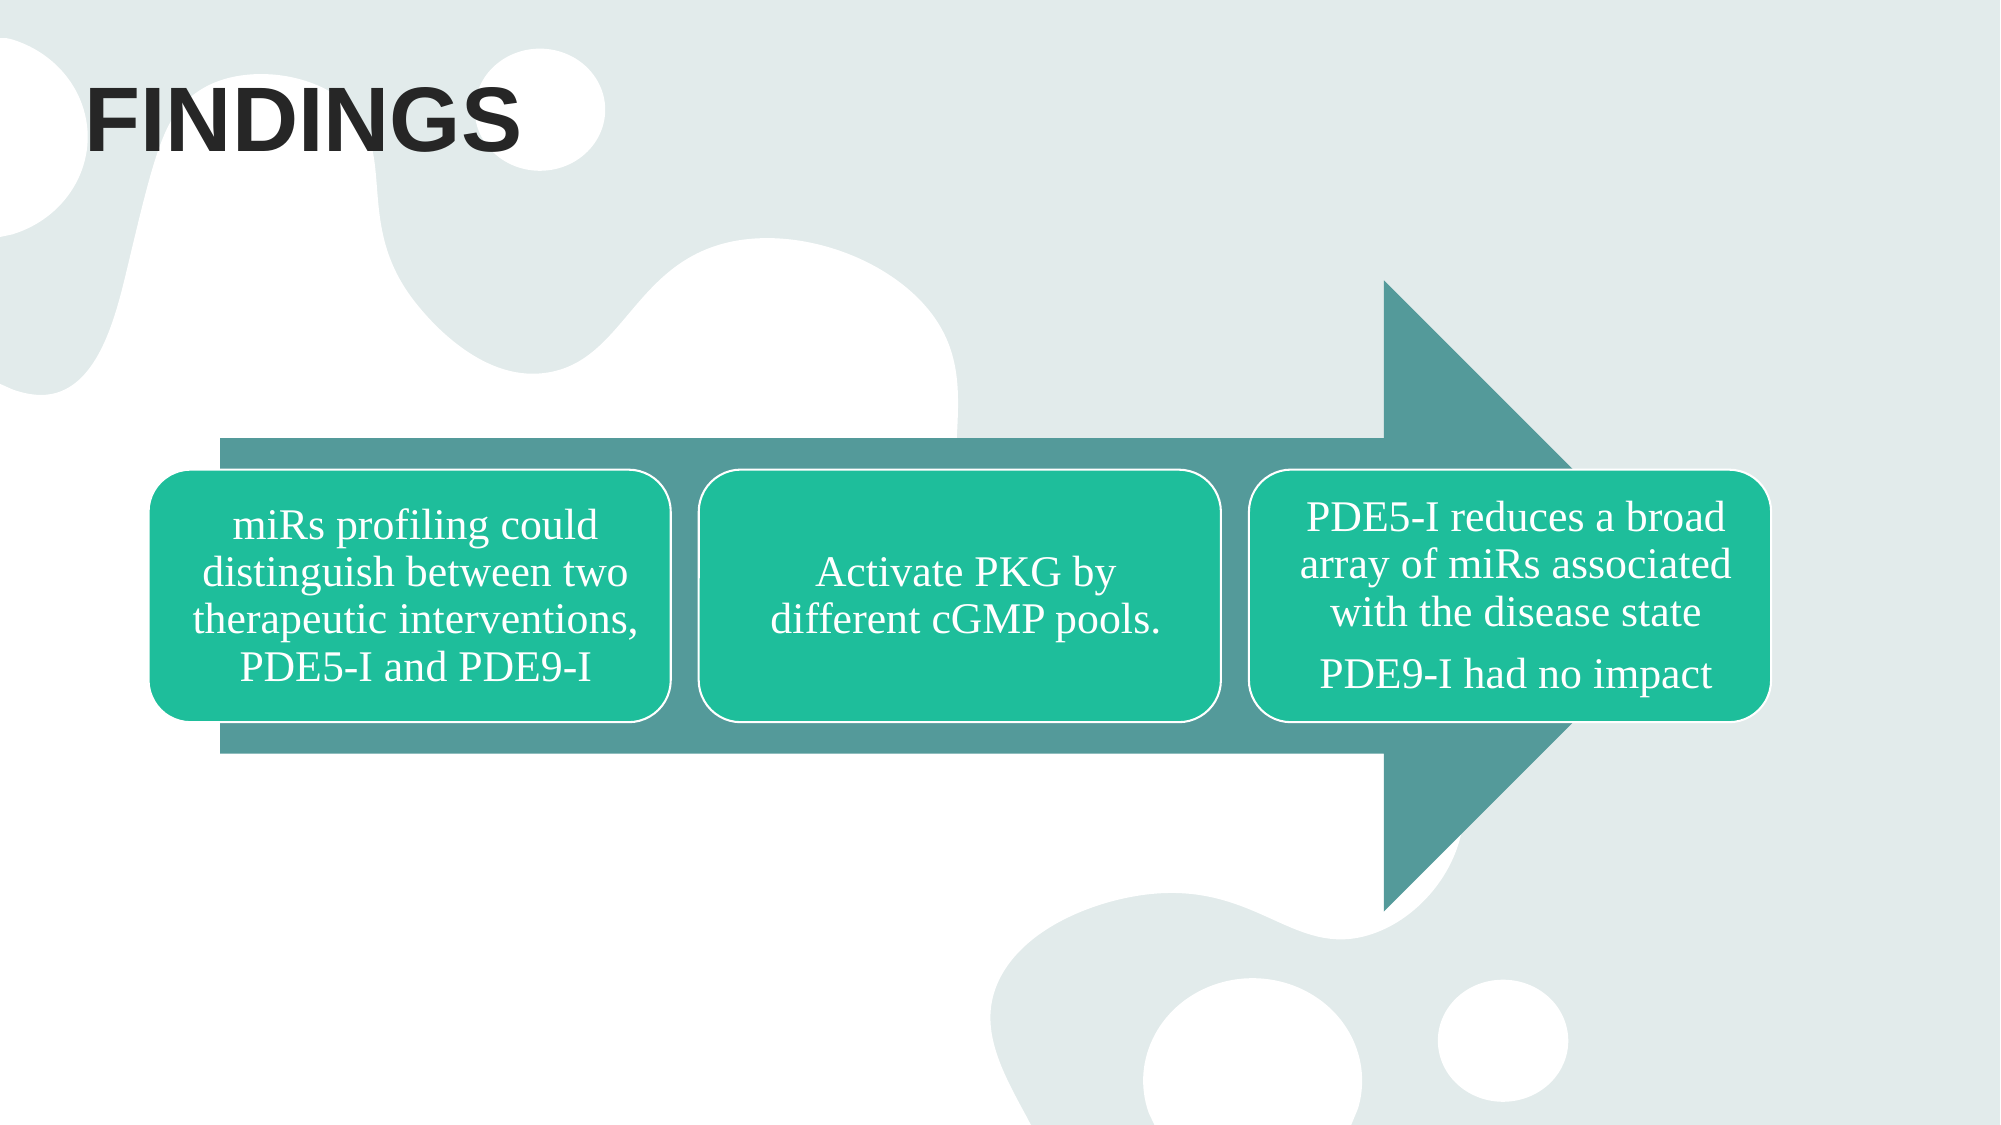

# FINDINGS
miRs profiling could distinguish between two therapeutic interventions, PDE5-I and PDE9-I
Activate PKG by different cGMP pools.
PDE5-I reduces a broad array of miRs associated with the disease state
PDE9-I had no impact